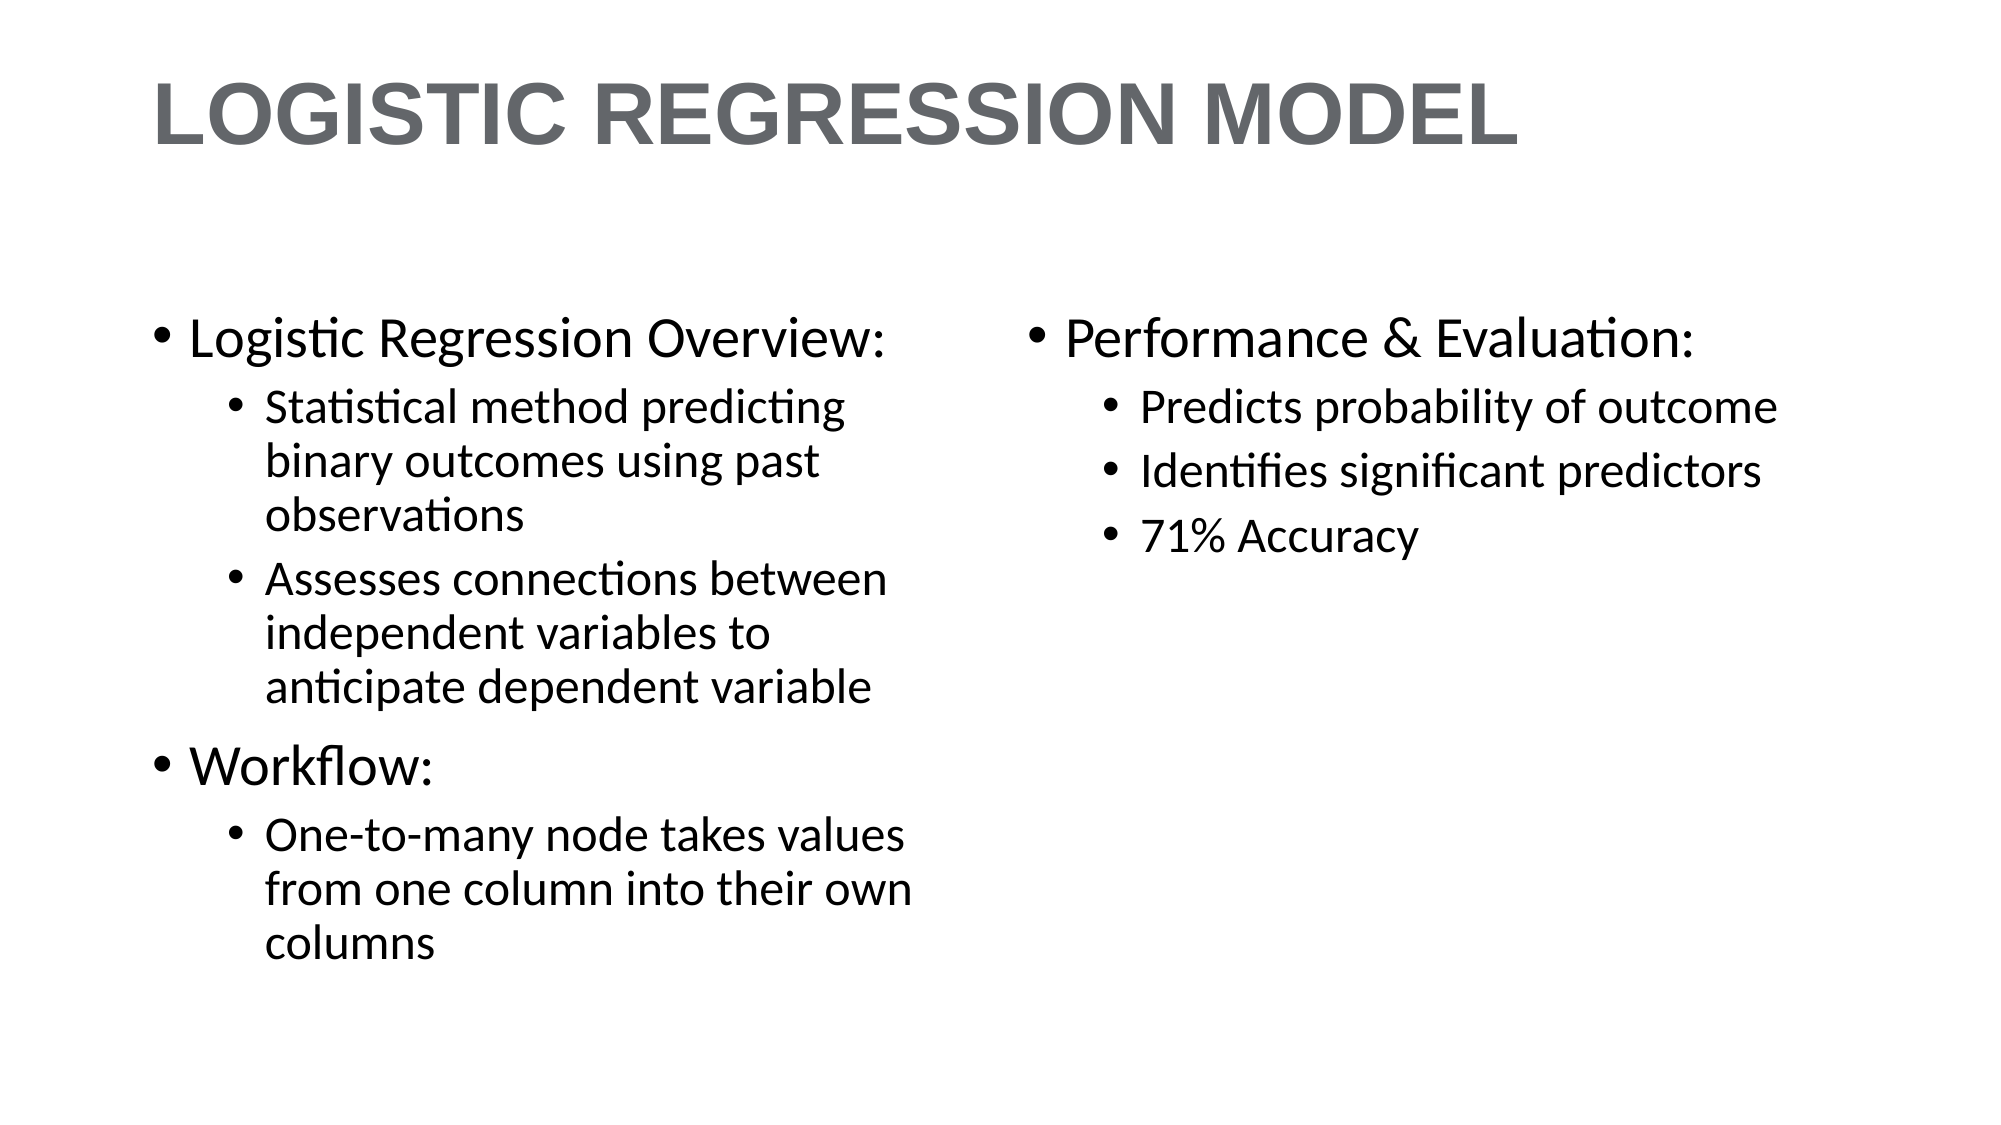

# LOGISTIC REGRESSION MODEL
Logistic Regression Overview:
Statistical method predicting binary outcomes using past observations
Assesses connections between independent variables to anticipate dependent variable
Workflow:
One-to-many node takes values from one column into their own columns

Performance & Evaluation:
Predicts probability of outcome
Identifies significant predictors
71% Accuracy